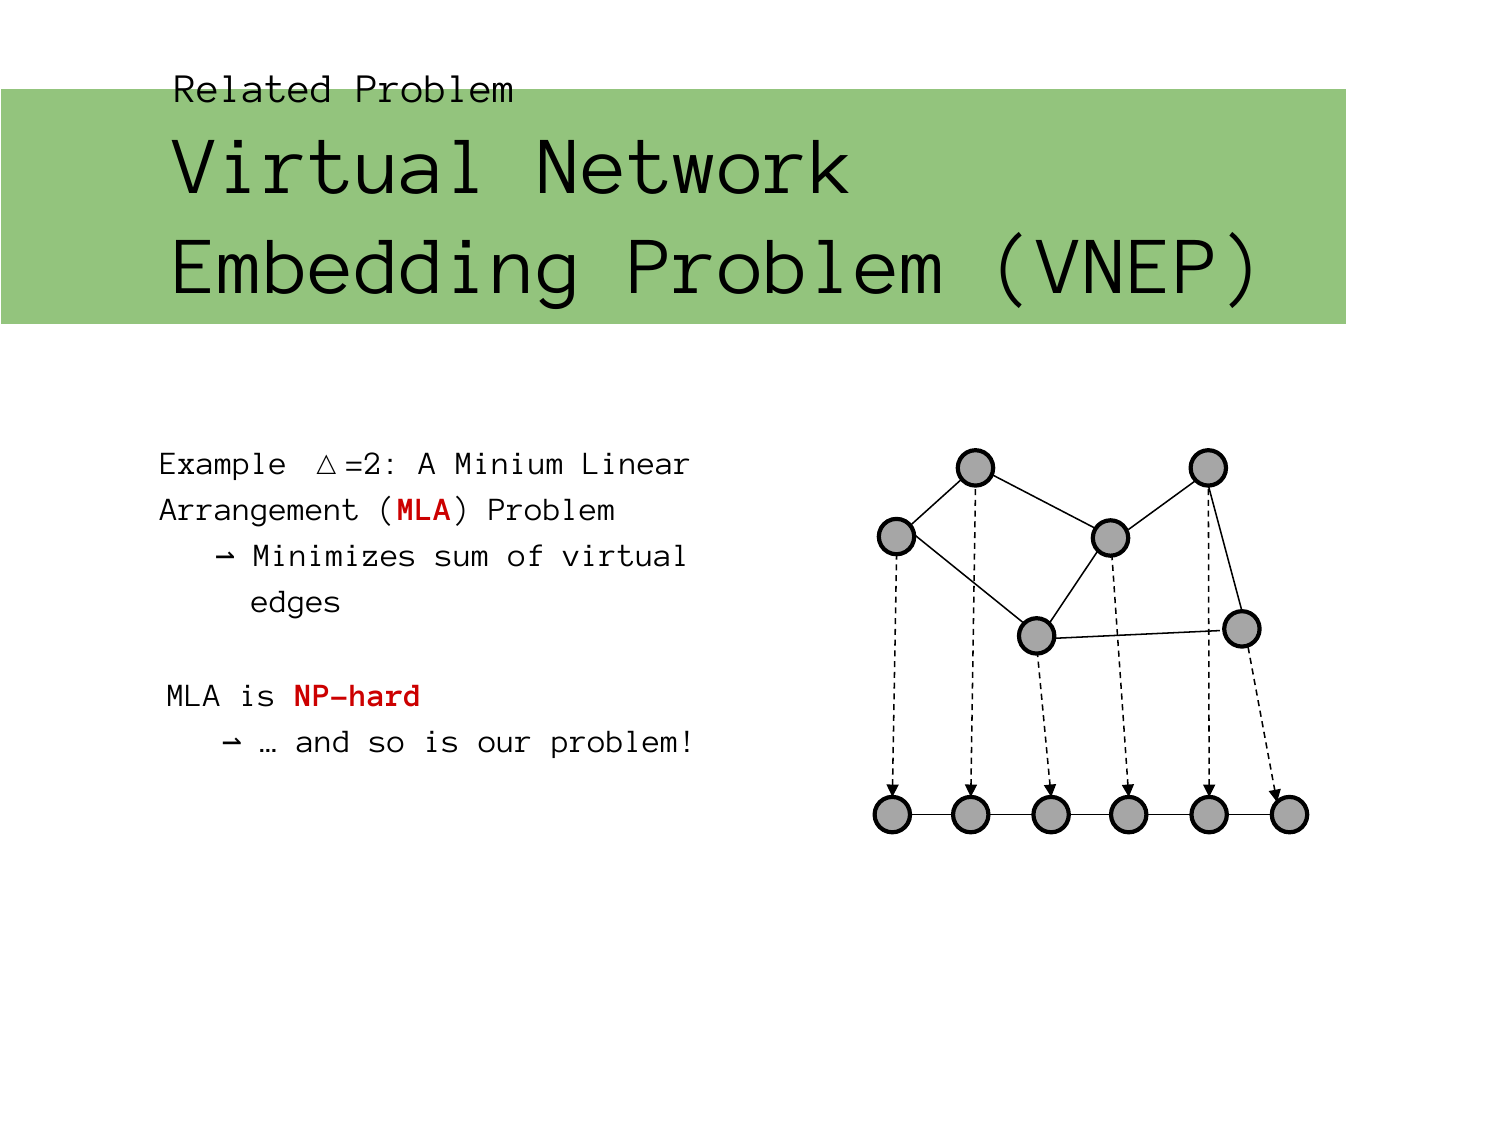

# Related Problem Virtual Network Embedding Problem (VNEP)

Example △=2: A Minium Linear Arrangement (MLA) Problem
   ⇀ Minimizes sum of virtual
     edges

MLA is NP-hard
   ⇀ … and so is our problem!